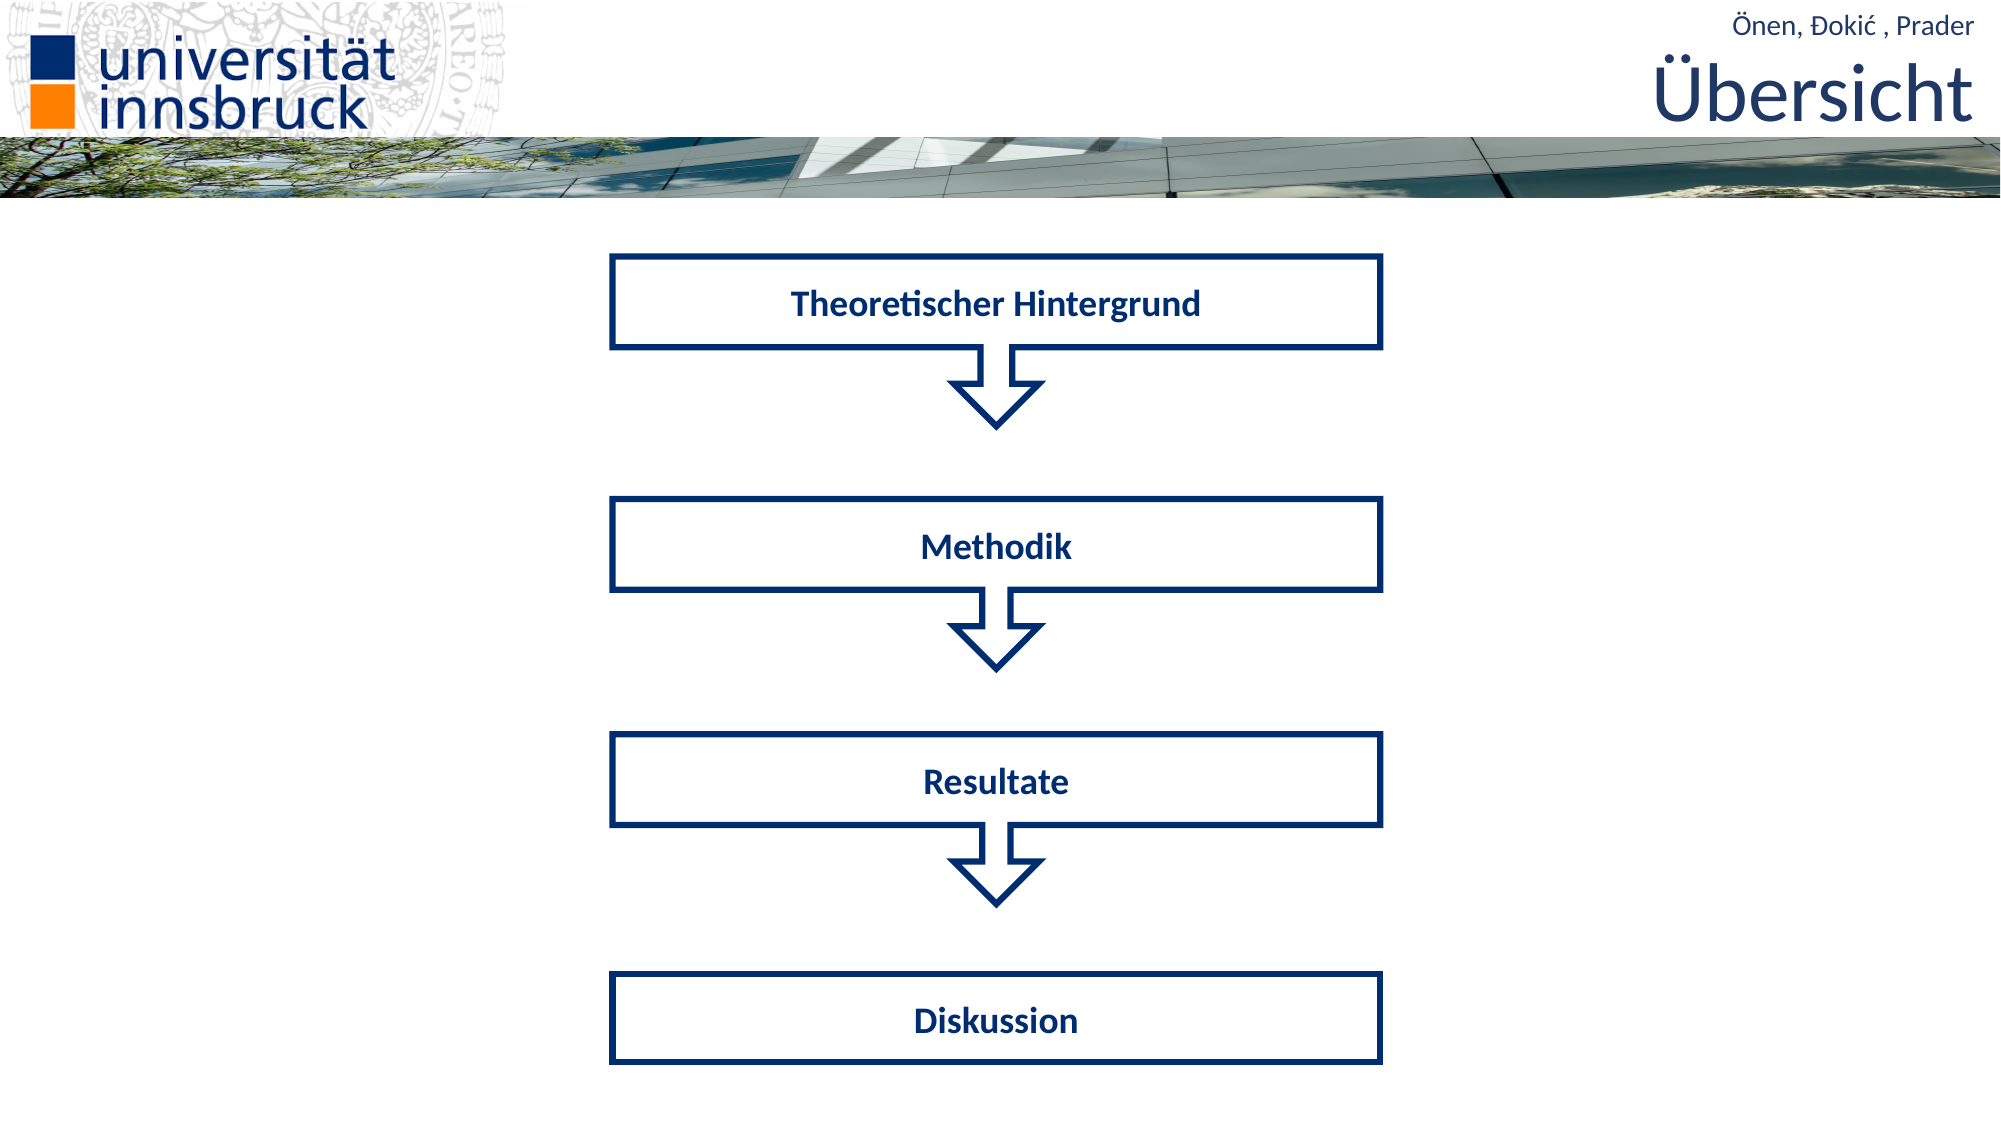

# Übersicht
Theoretischer Hintergrund
Methodik
Resultate
Diskussion